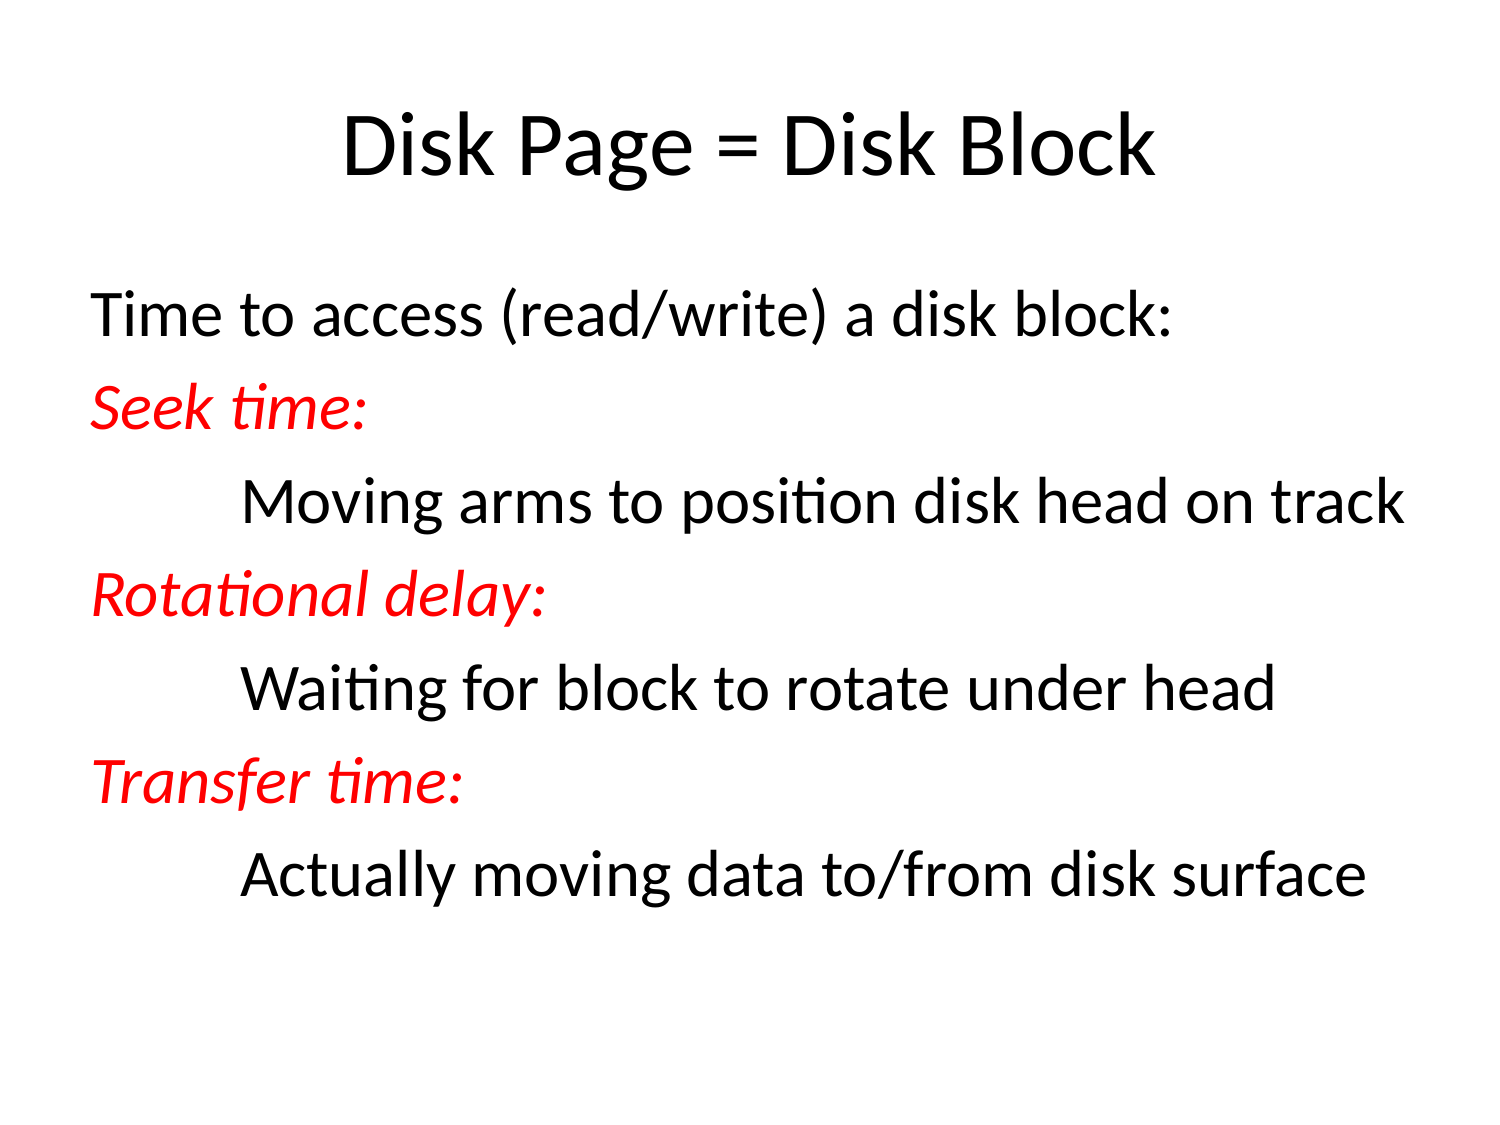

# Disk Page = Disk Block
Time to access (read/write) a disk block:
Seek time:
	Moving arms to position disk head on track
Rotational delay:
	Waiting for block to rotate under head
Transfer time:
	Actually moving data to/from disk surface